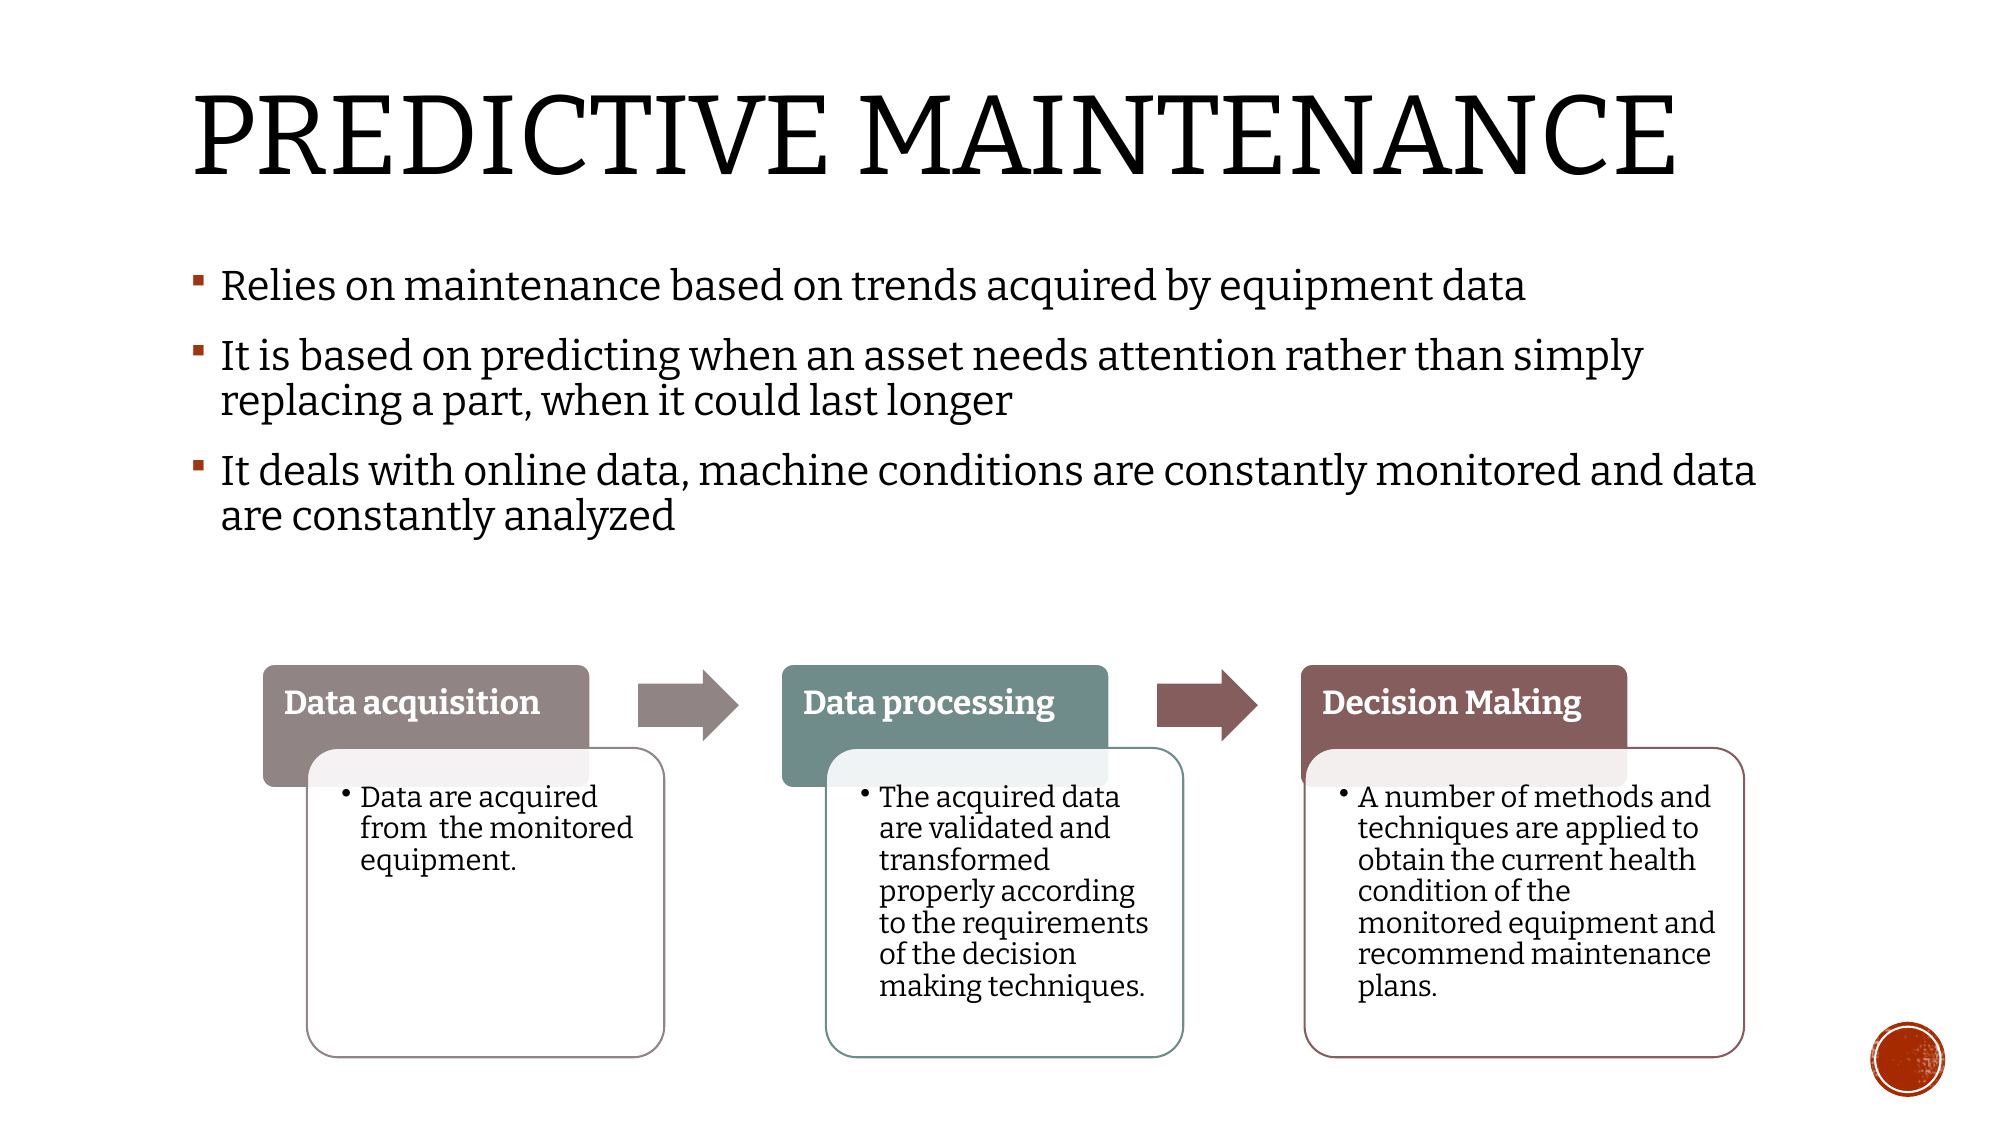

# Predictive maintenance
Relies on maintenance based on trends acquired by equipment data
It is based on predicting when an asset needs attention rather than simply replacing a part, when it could last longer
It deals with online data, machine conditions are constantly monitored and data are constantly analyzed

Data acquisition
Data are acquired from  the monitored equipment.

Data processing
The acquired data are validated and transformed properly according to the requirements of the decision making techniques.

Decision Making
A number of methods and techniques are applied to obtain the current health condition of the monitored equipment and recommend maintenance plans.
19